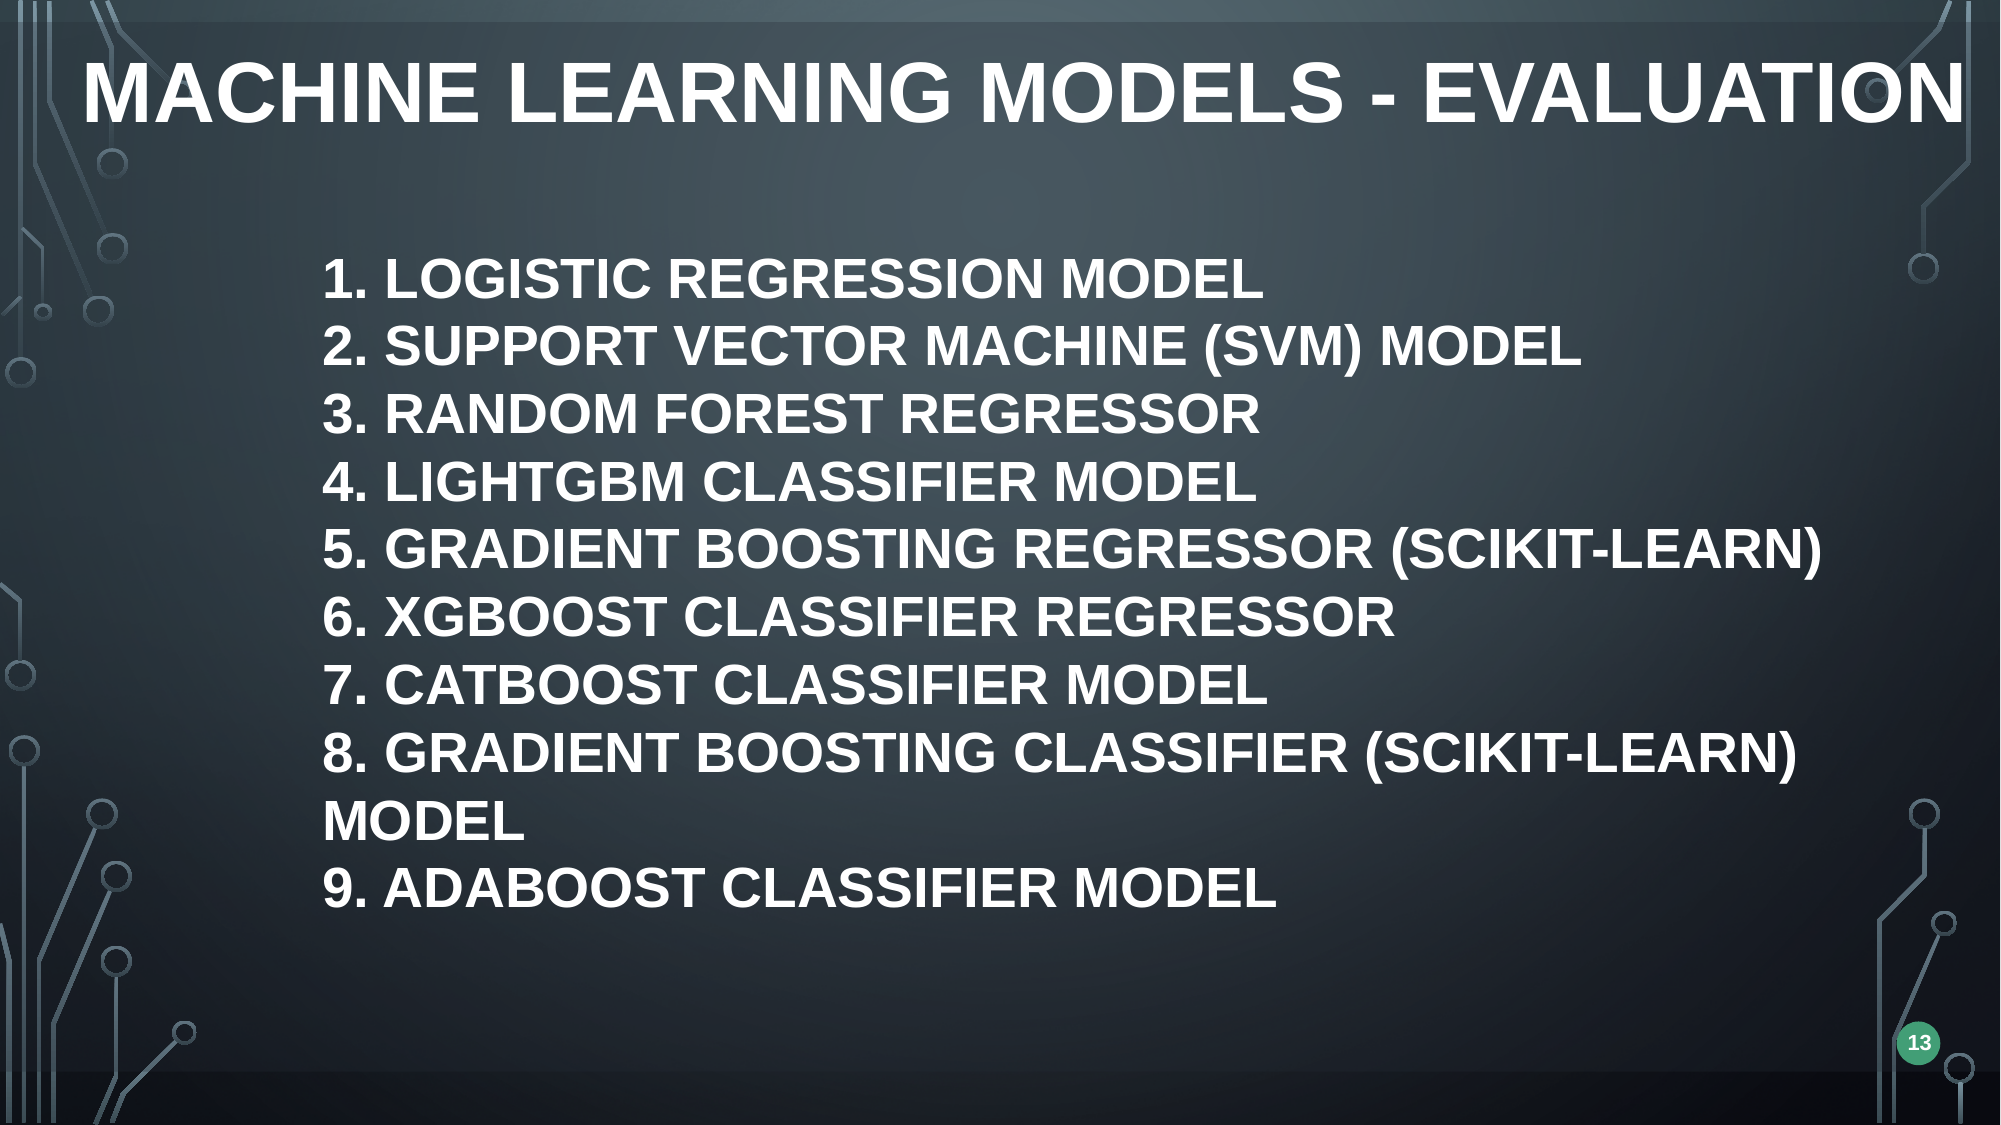

Machine Learning models - Evaluation

# 1. Logistic Regression Model 2. Support Vector Machine (SVM) Model 3. Random Forest Regressor 4. LightGBM Classifier Model 5. Gradient Boosting Regressor (Scikit-learn) 6. XGBoost Classifier Regressor 7. CatBoost Classifier Model 8. Gradient Boosting Classifier (Scikit-learn) Model 9. AdaBoost Classifier Model
13